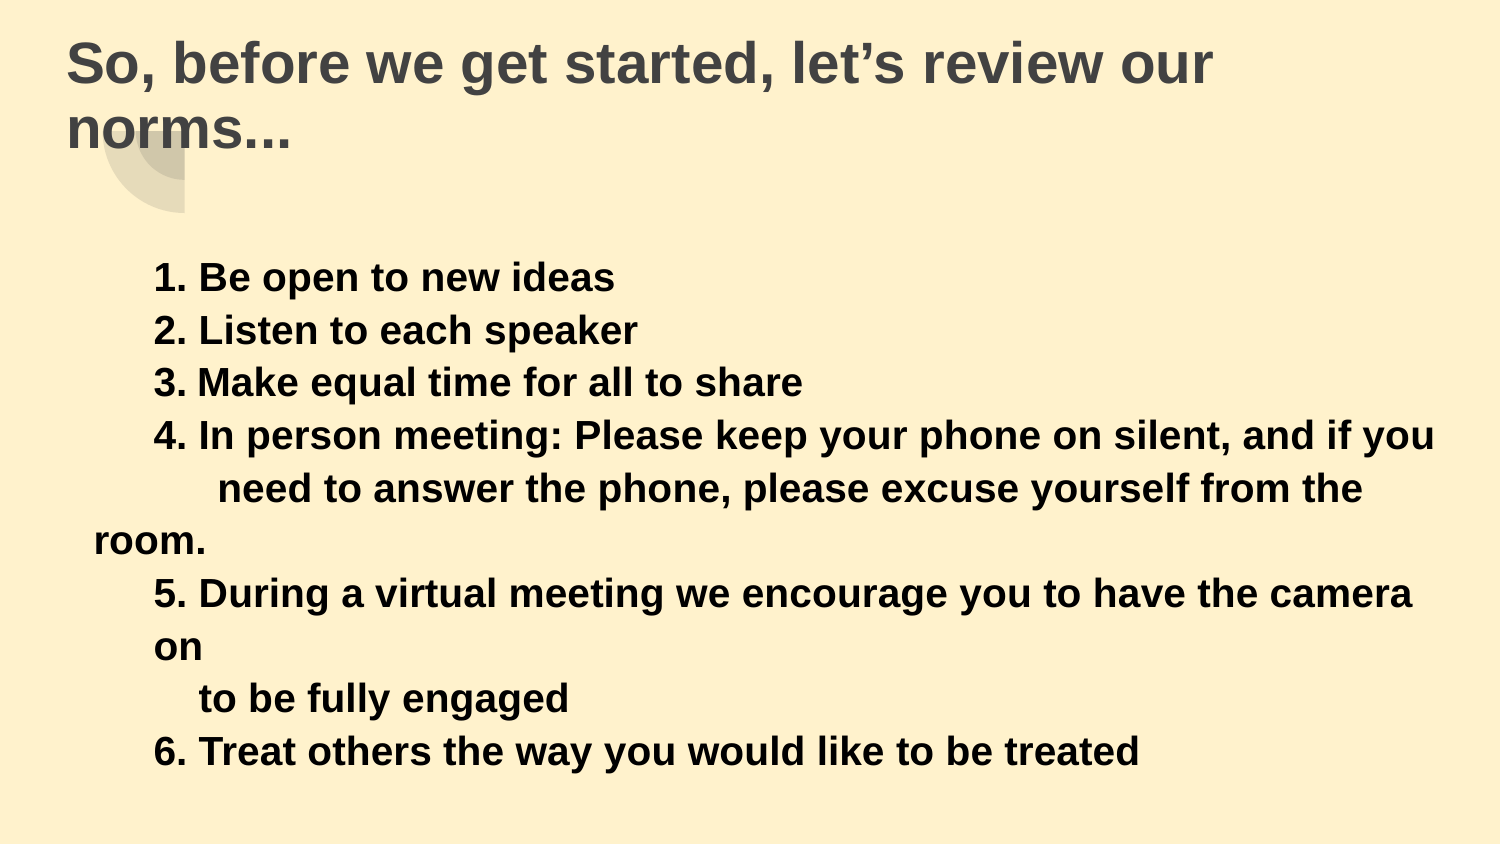

# So, before we get started, let’s review our norms...

1. Be open to new ideas
2. Listen to each speaker
3. Make equal time for all to share
4. In person meeting: Please keep your phone on silent, and if you
           need to answer the phone, please excuse yourself from the room.
5. During a virtual meeting we encourage you to have the camera on
    to be fully engaged
6. Treat others the way you would like to be treated